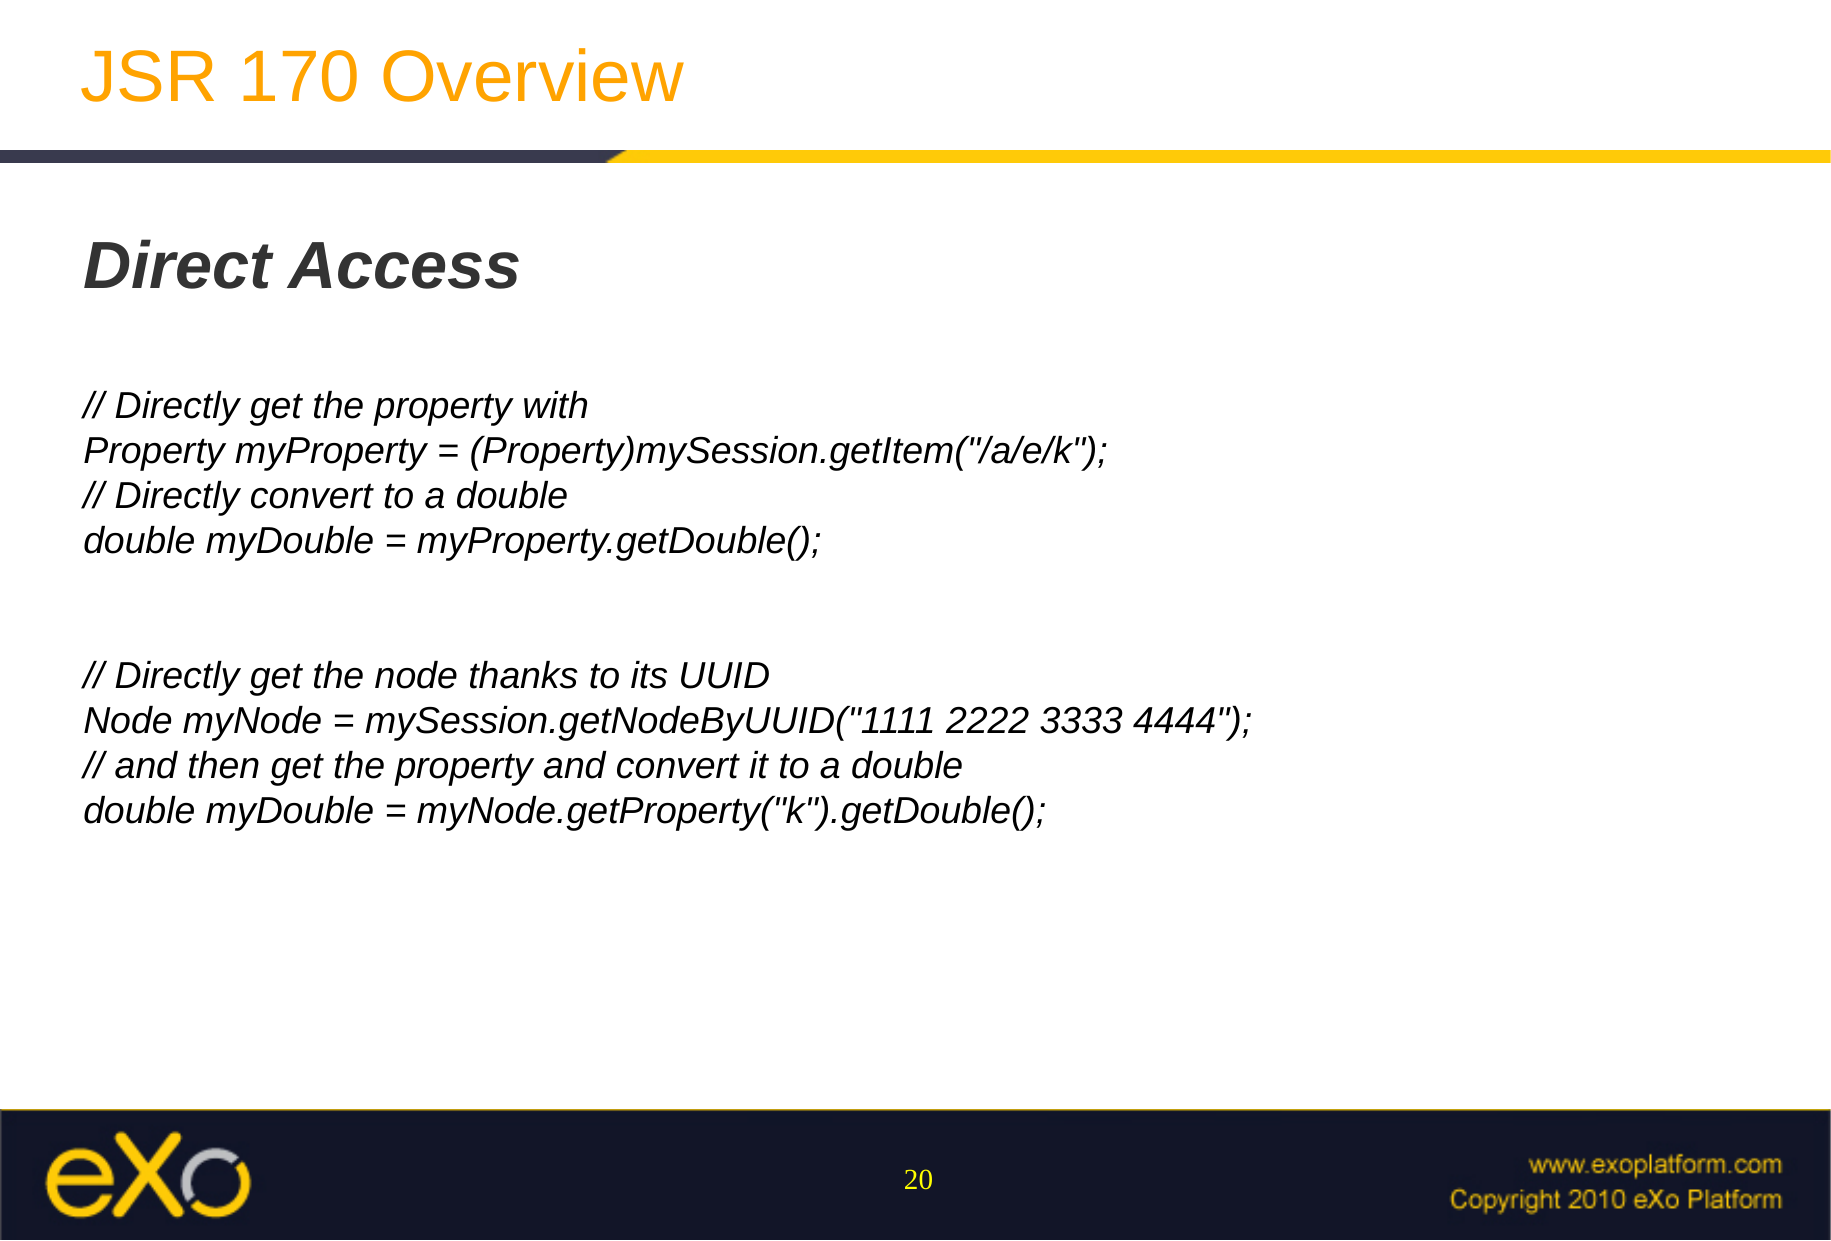

JSR 170 Overview
Direct Access

// Directly get the property with
Property myProperty = (Property)mySession.getItem("/a/e/k");
// Directly convert to a double
double myDouble = myProperty.getDouble();

// Directly get the node thanks to its UUID
Node myNode = mySession.getNodeByUUID("1111 2222 3333 4444");
// and then get the property and convert it to a double
double myDouble = myNode.getProperty("k").getDouble();